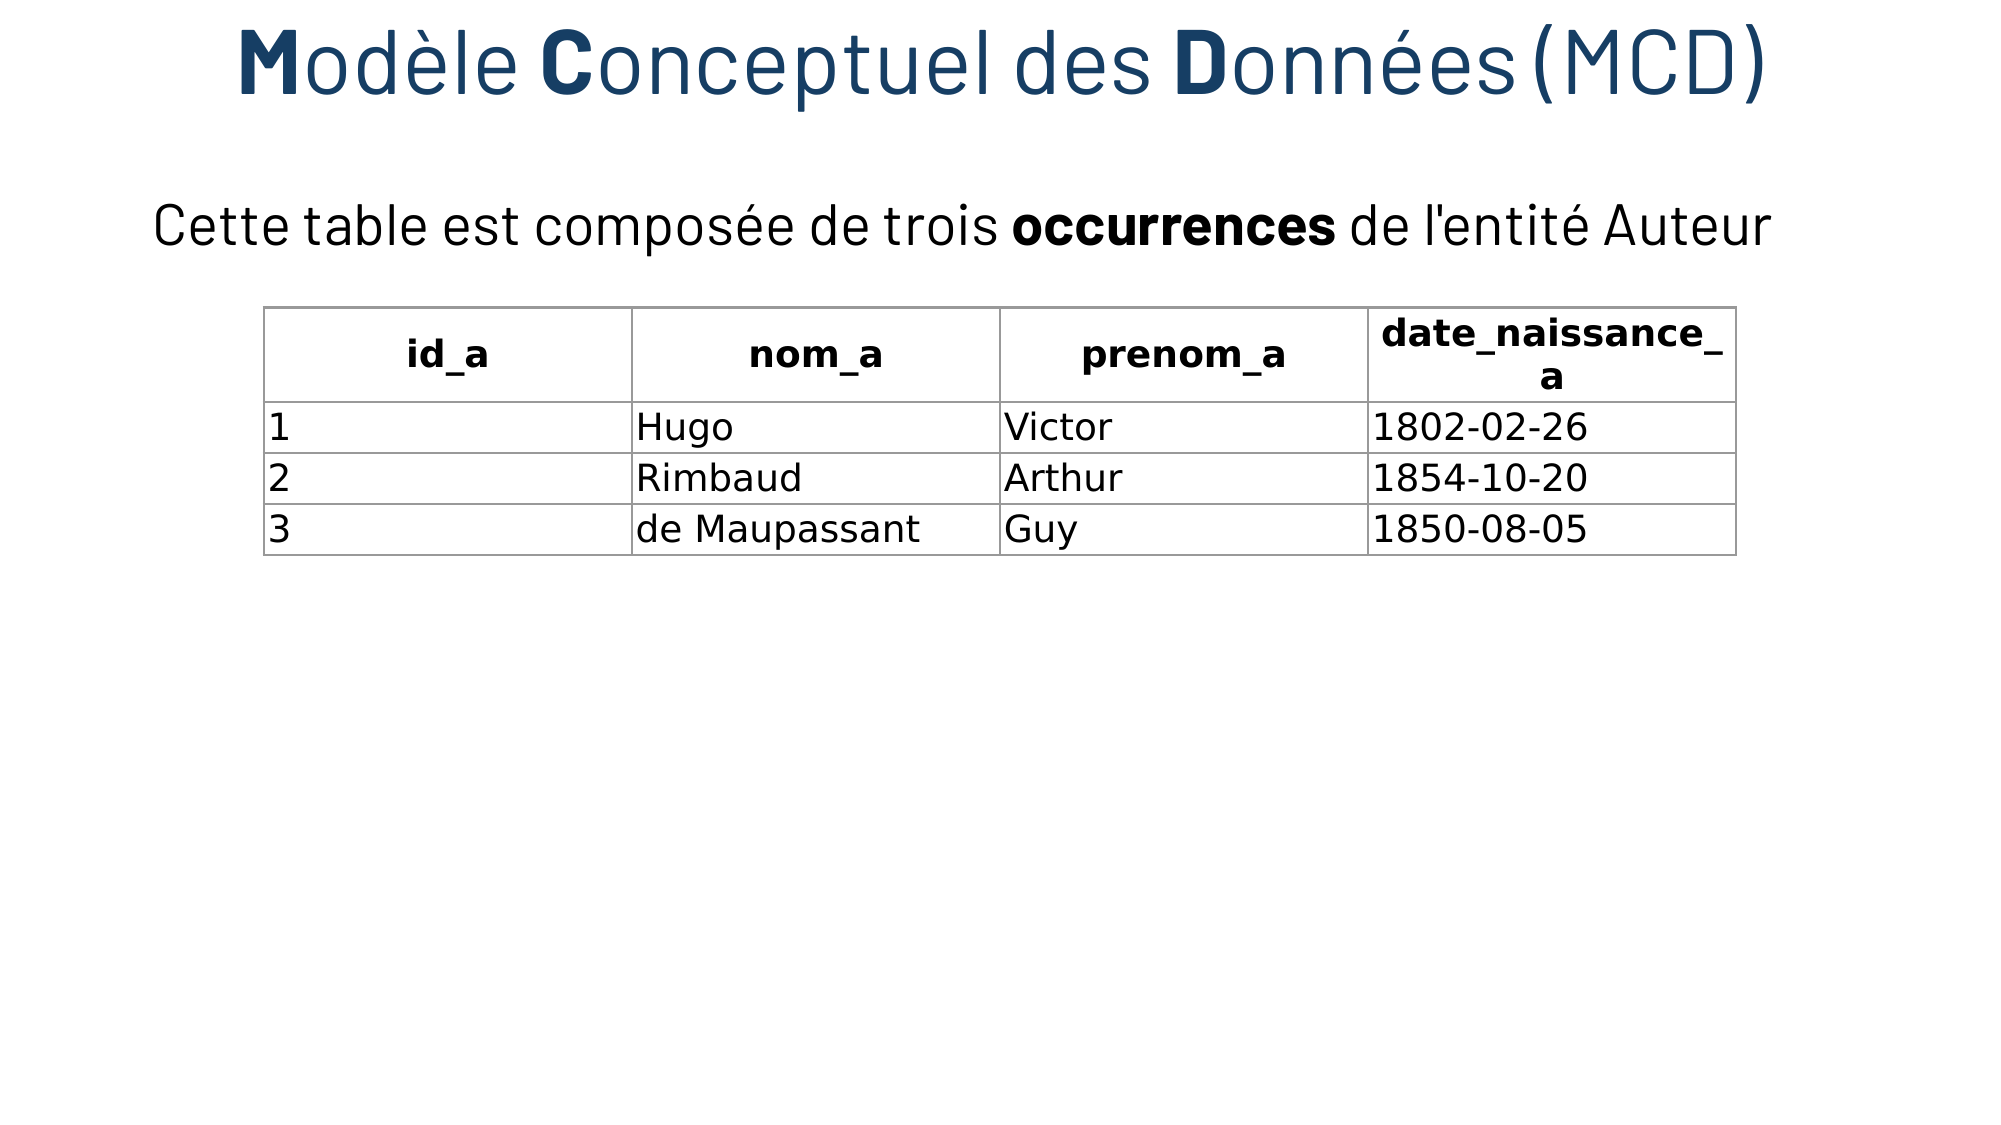

# Modèle Conceptuel des Données (MCD)
Cette table est composée de trois occurrences de l'entité Auteur

| id\_a | nom\_a | prenom\_a | date\_naissance\_a |
| --- | --- | --- | --- |
| 1 | Hugo | Victor | 1802-02-26 |
| 2 | Rimbaud | Arthur | 1854-10-20 |
| 3 | de Maupassant | Guy | 1850-08-05 |